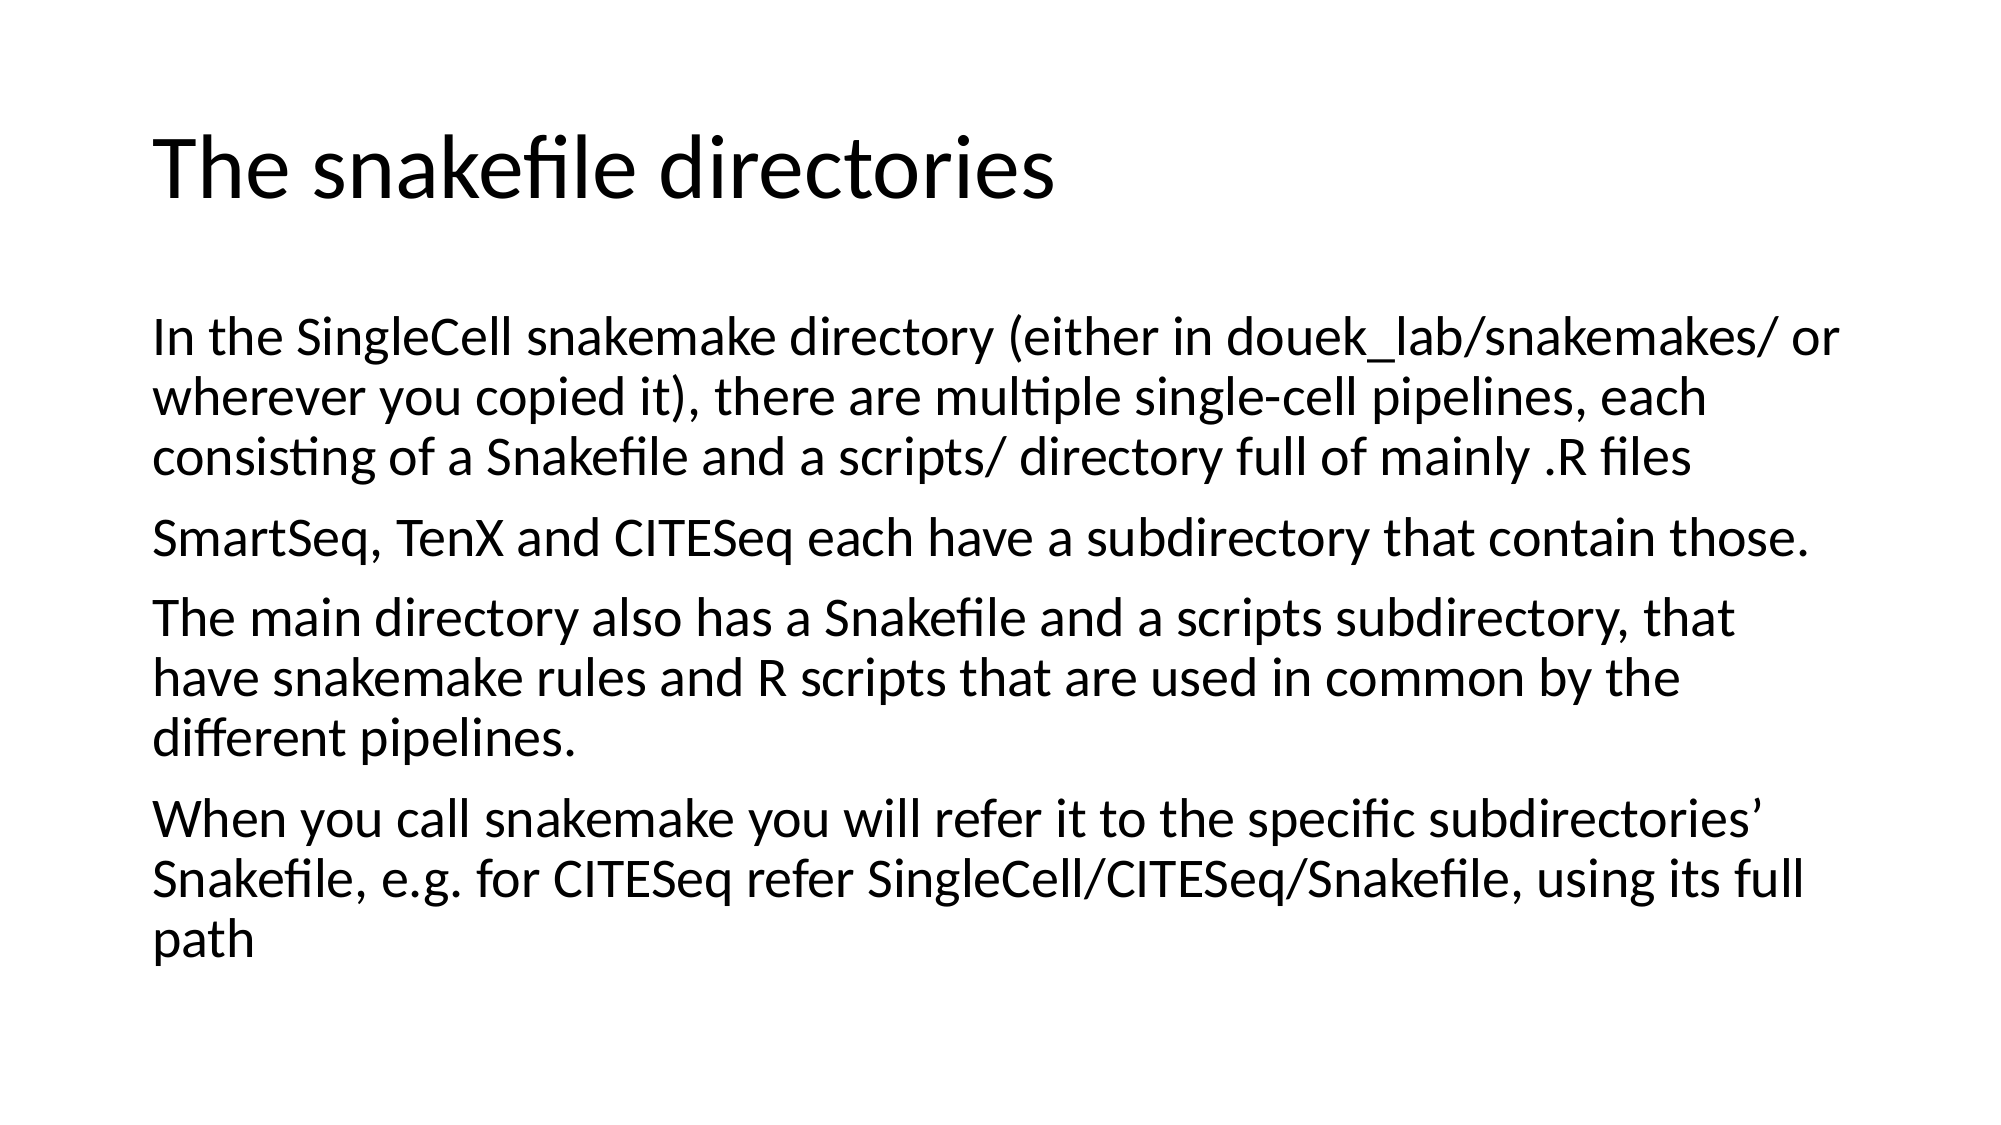

# The snakefile directories
In the SingleCell snakemake directory (either in douek_lab/snakemakes/ or wherever you copied it), there are multiple single-cell pipelines, each consisting of a Snakefile and a scripts/ directory full of mainly .R files
SmartSeq, TenX and CITESeq each have a subdirectory that contain those.
The main directory also has a Snakefile and a scripts subdirectory, that have snakemake rules and R scripts that are used in common by the different pipelines.
When you call snakemake you will refer it to the specific subdirectories’ Snakefile, e.g. for CITESeq refer SingleCell/CITESeq/Snakefile, using its full path